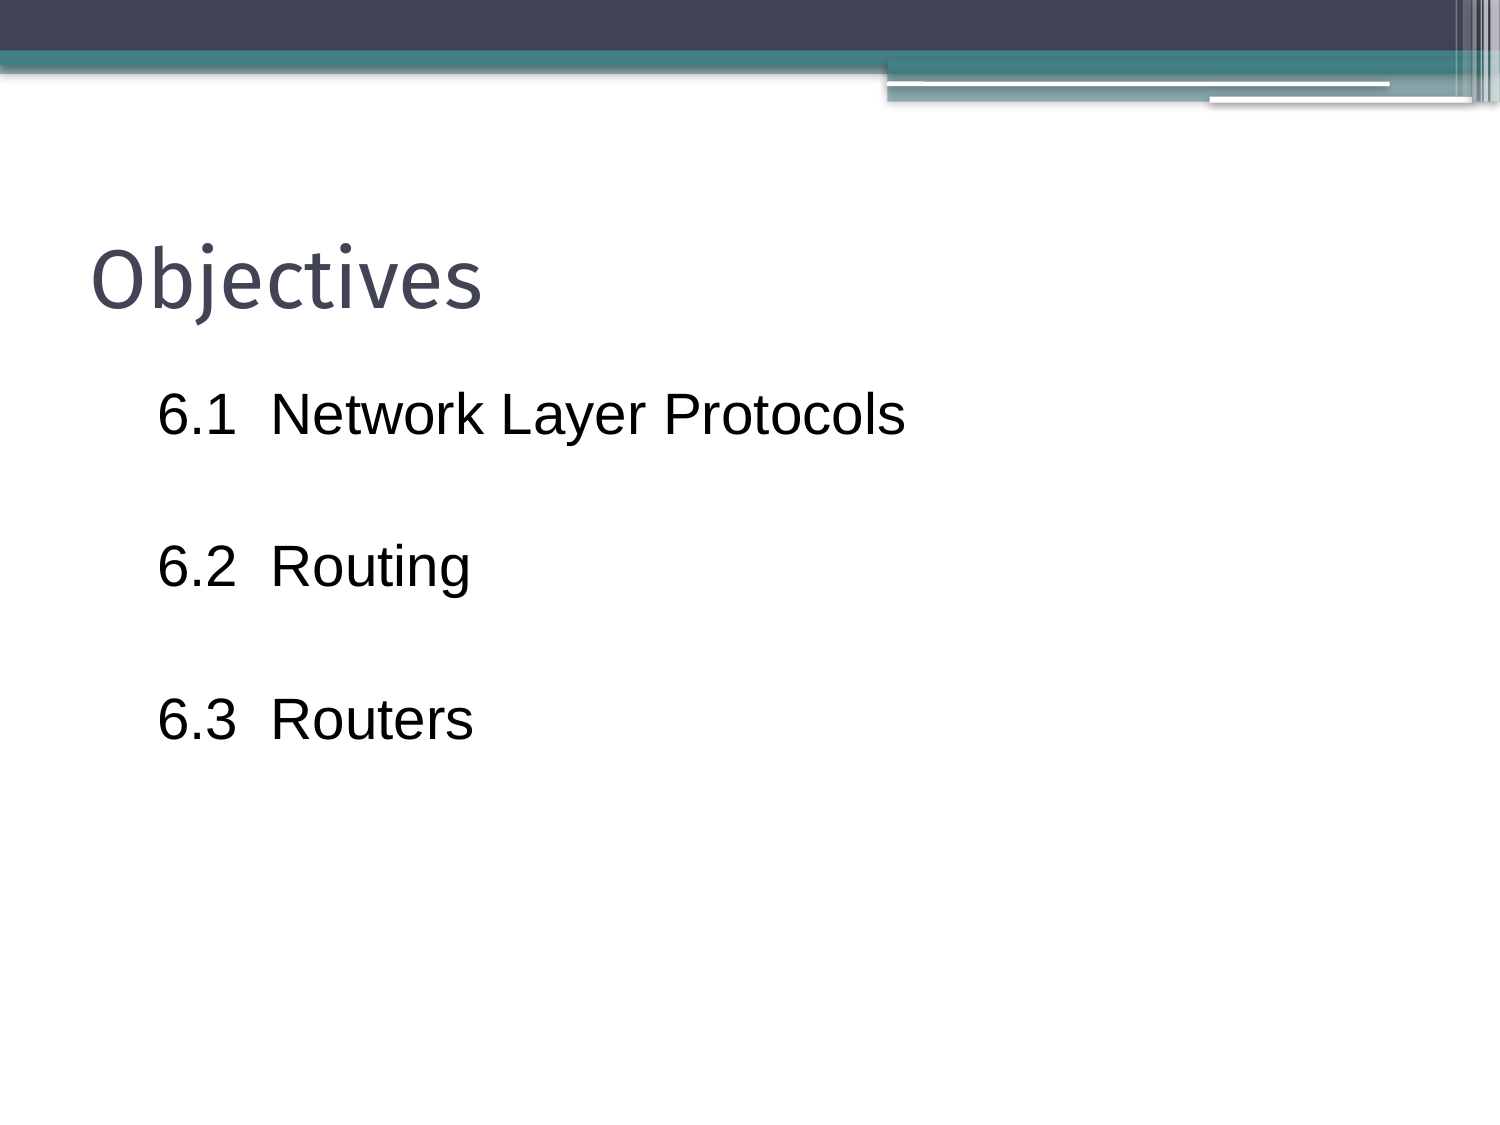

# Objectives
6.1  Network Layer Protocols

6.2  Routing

6.3  Routers